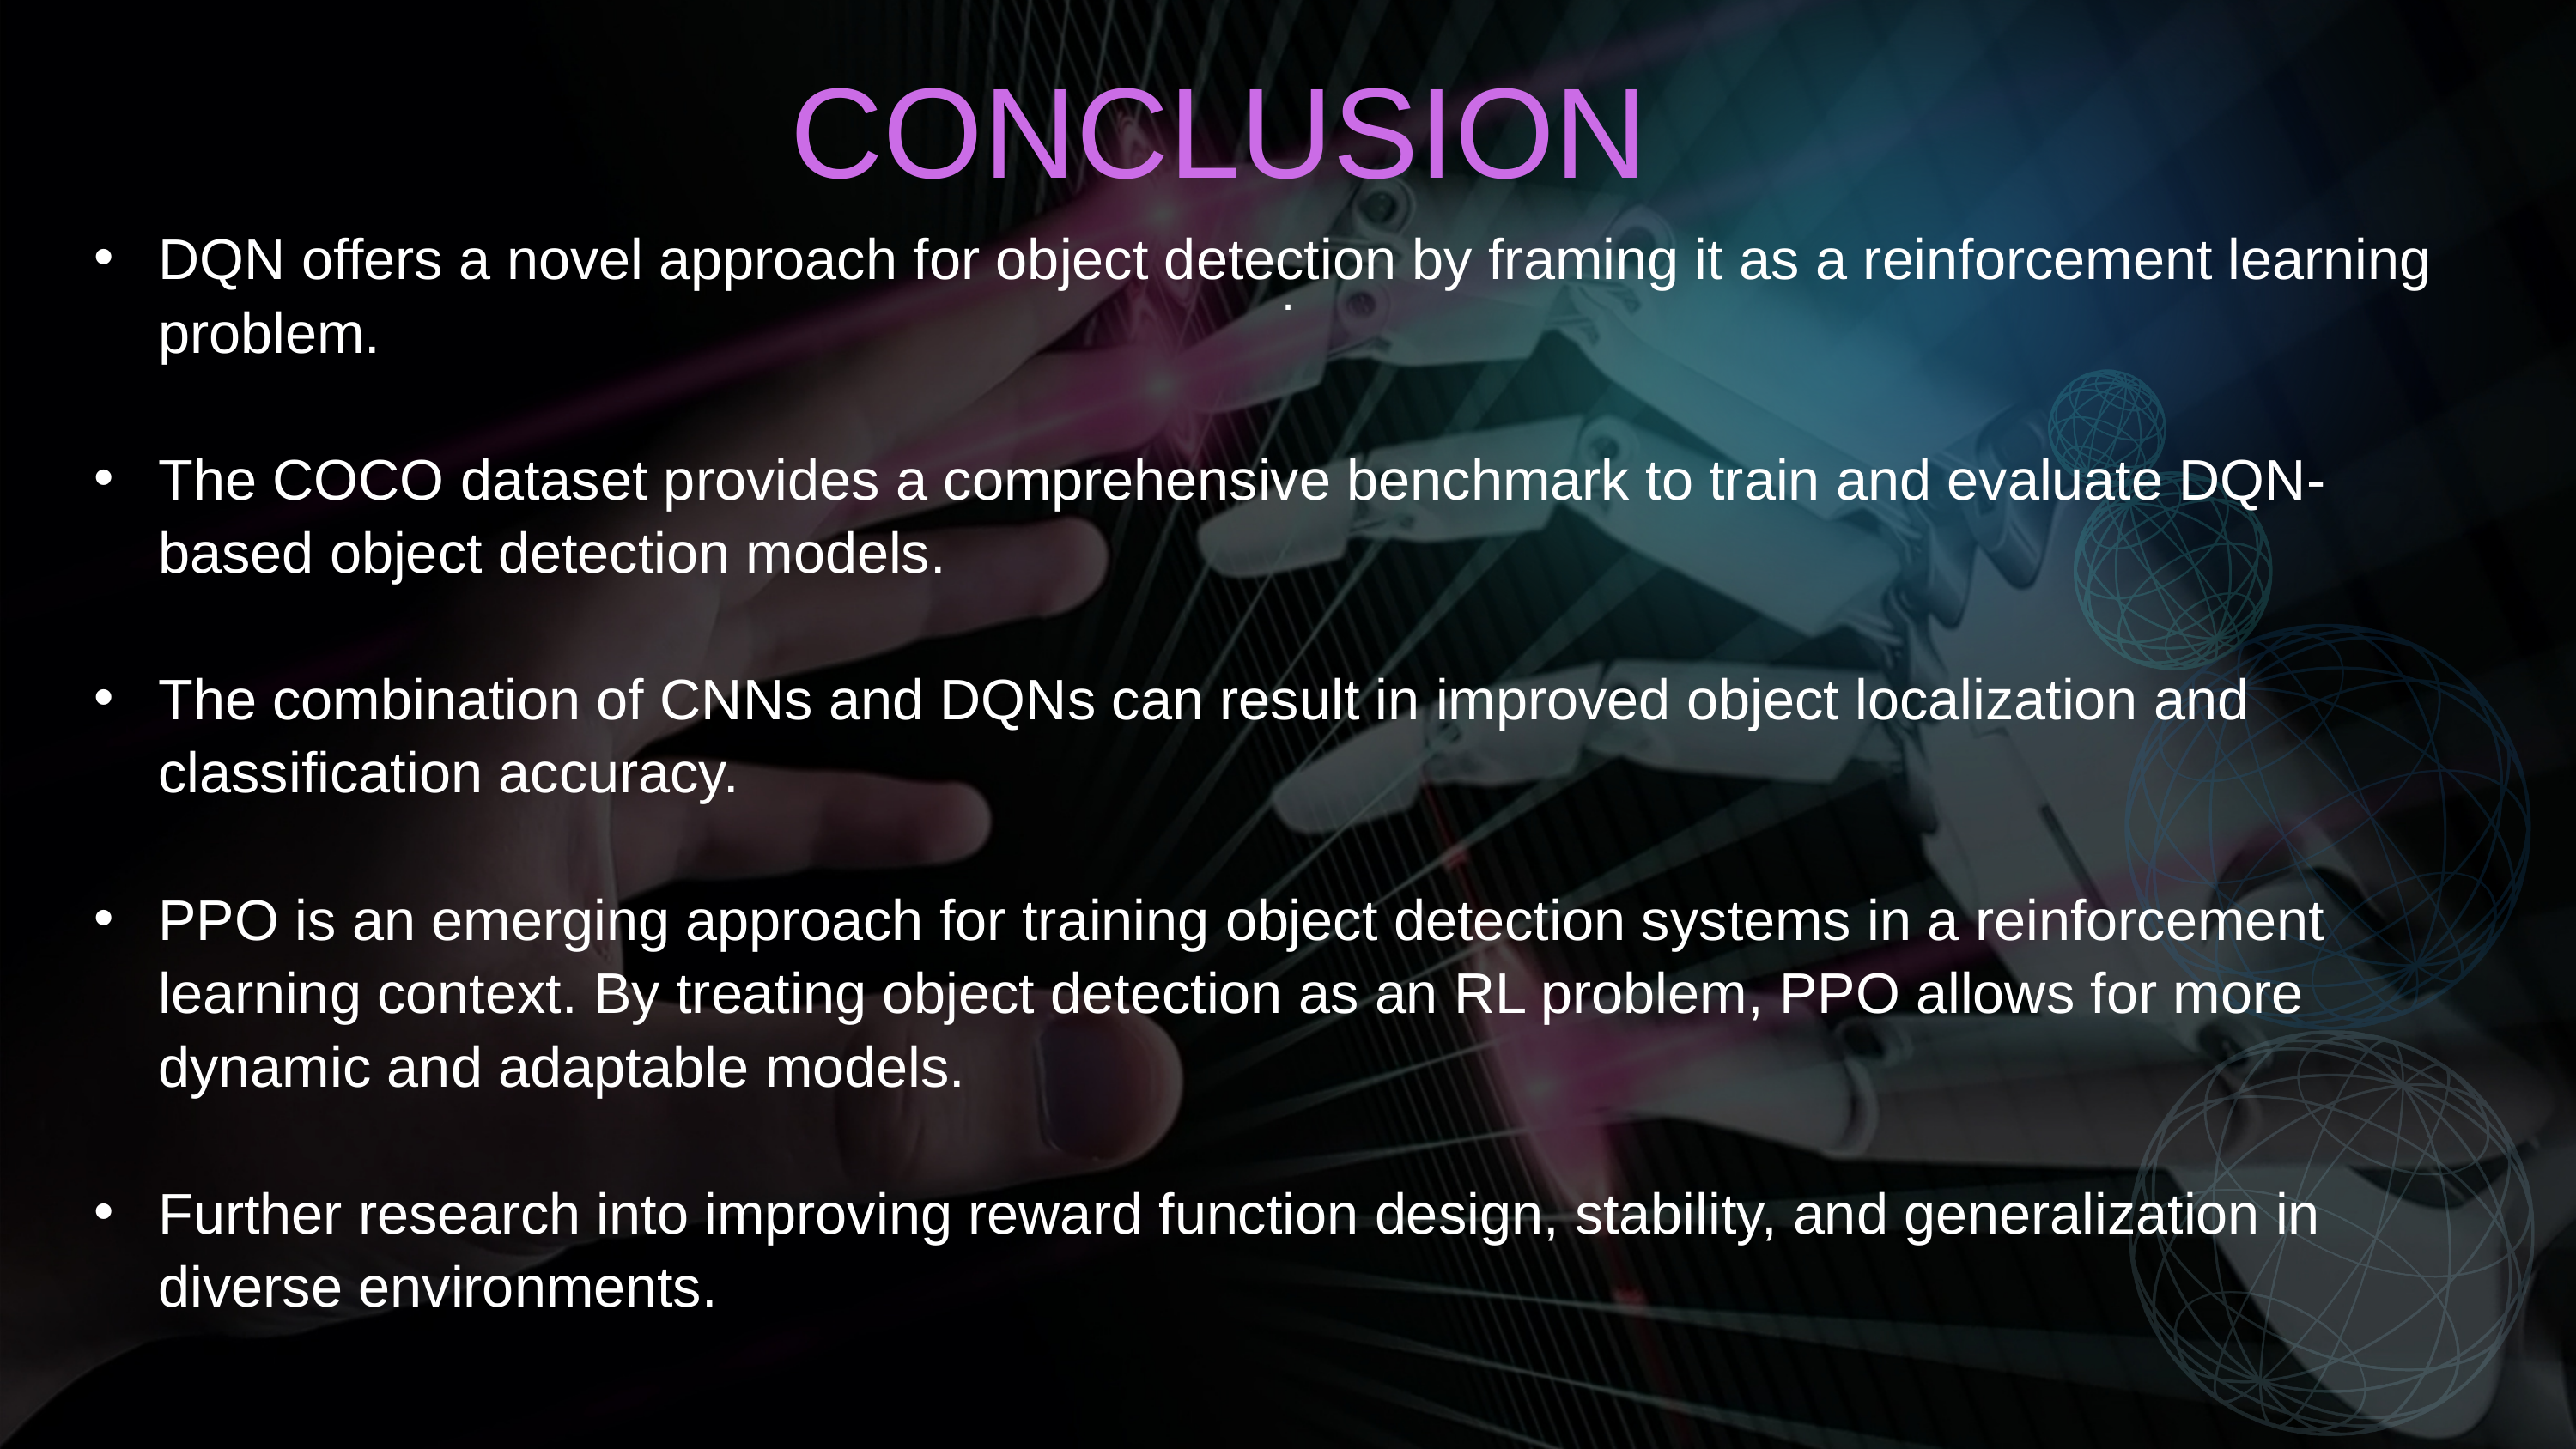

CONCLUSION
DQN offers a novel approach for object detection by framing it as a reinforcement learning problem.

The COCO dataset provides a comprehensive benchmark to train and evaluate DQN-based object detection models.

The combination of CNNs and DQNs can result in improved object localization and classification accuracy.

PPO is an emerging approach for training object detection systems in a reinforcement learning context. By treating object detection as an RL problem, PPO allows for more dynamic and adaptable models.

Further research into improving reward function design, stability, and generalization in diverse environments.

.